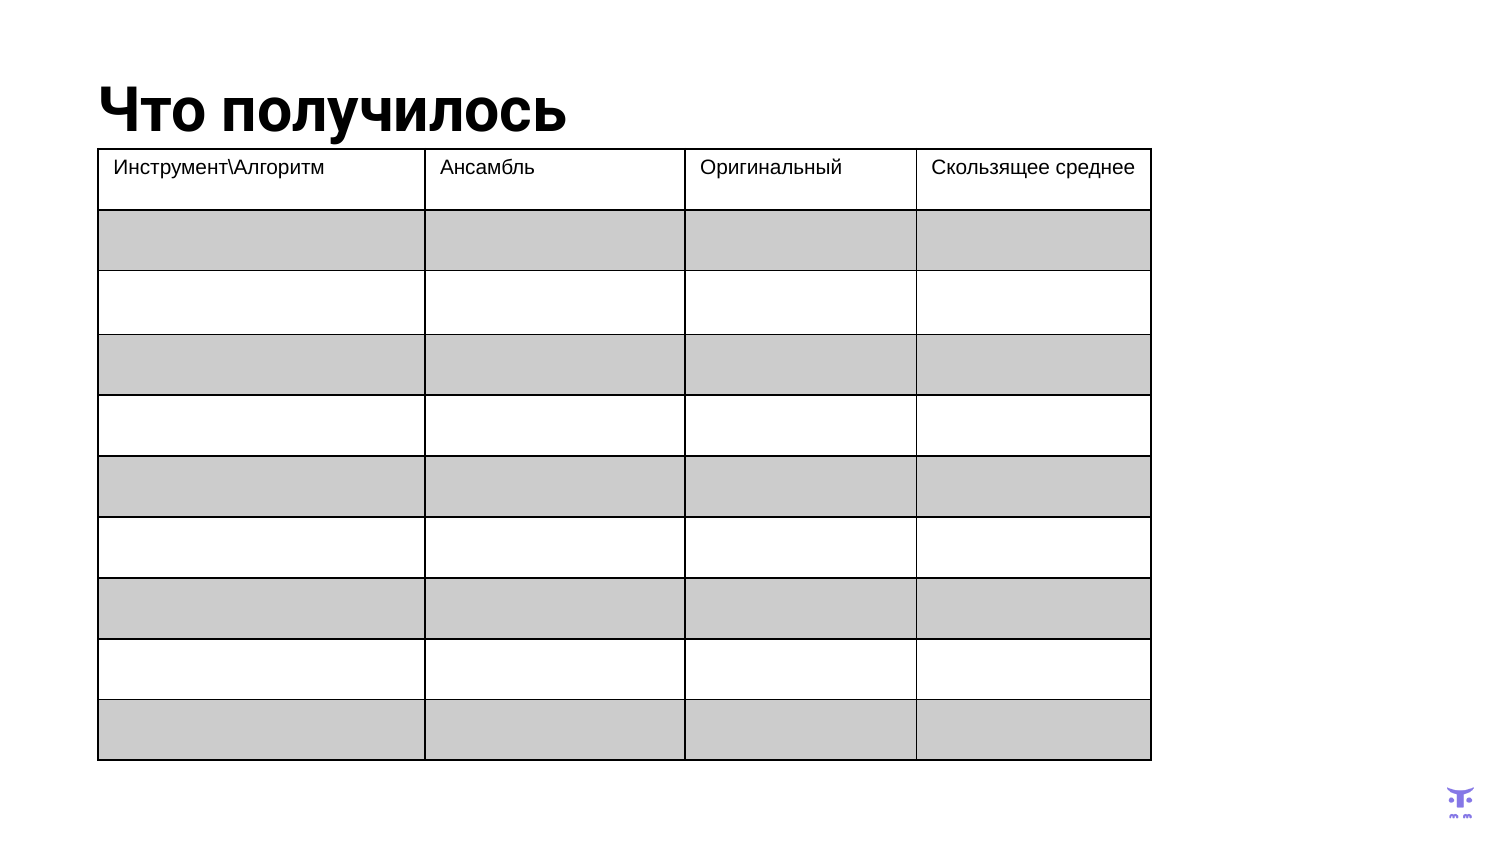

# Что получилось
| Инструмент\Алгоритм | Ансамбль | Оригинальный | Скользящее среднее |
| --- | --- | --- | --- |
|  |  |  |  |
|  |  |  |  |
|  |  |  |  |
|  |  |  |  |
|  |  |  |  |
|  |  |  |  |
|  |  |  |  |
|  |  |  |  |
|  |  |  |  |